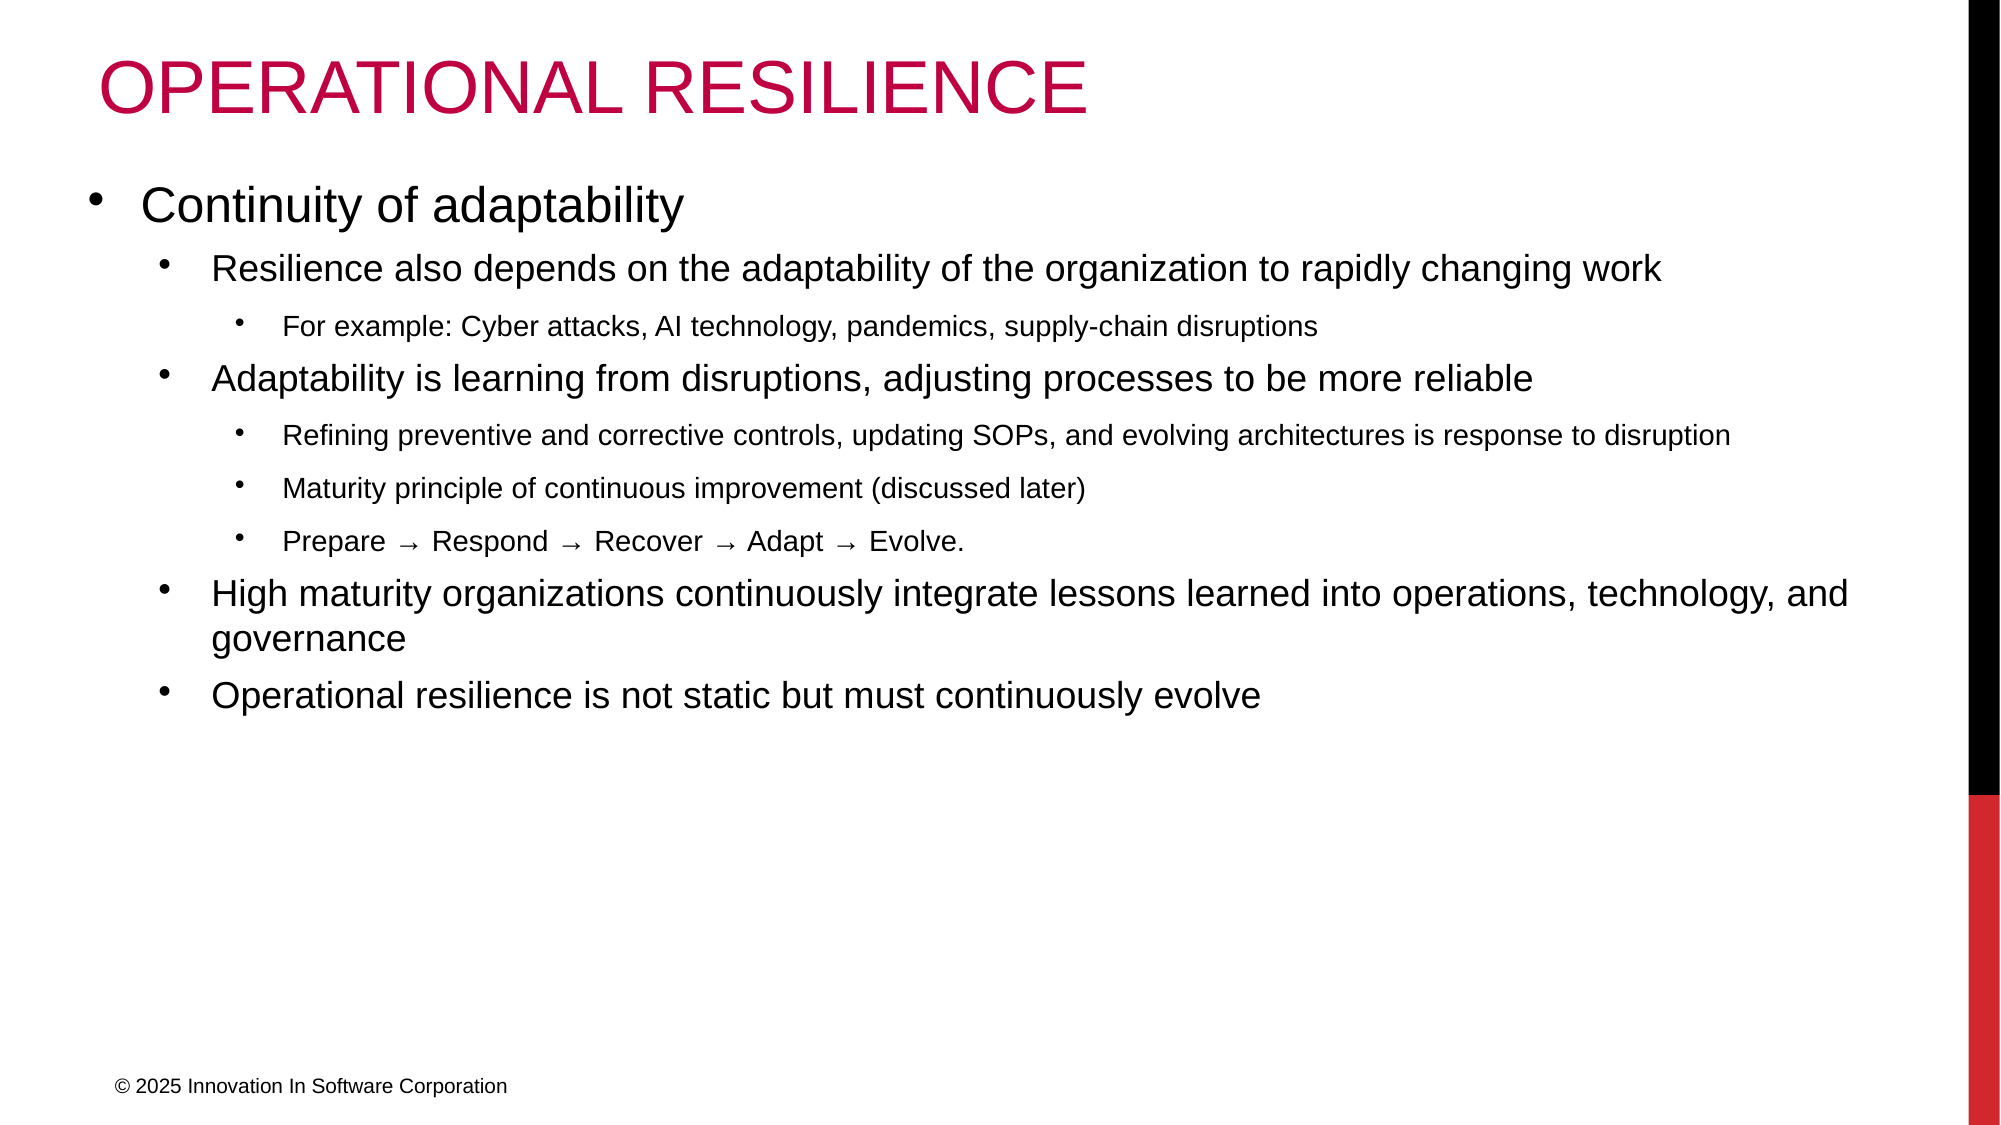

# Operational Resilience
Continuity of adaptability
Resilience also depends on the adaptability of the organization to rapidly changing work
For example: Cyber attacks, AI technology, pandemics, supply-chain disruptions
Adaptability is learning from disruptions, adjusting processes to be more reliable
Refining preventive and corrective controls, updating SOPs, and evolving architectures is response to disruption
Maturity principle of continuous improvement (discussed later)
Prepare → Respond → Recover → Adapt → Evolve.
High maturity organizations continuously integrate lessons learned into operations, technology, and governance
Operational resilience is not static but must continuously evolve
© 2025 Innovation In Software Corporation